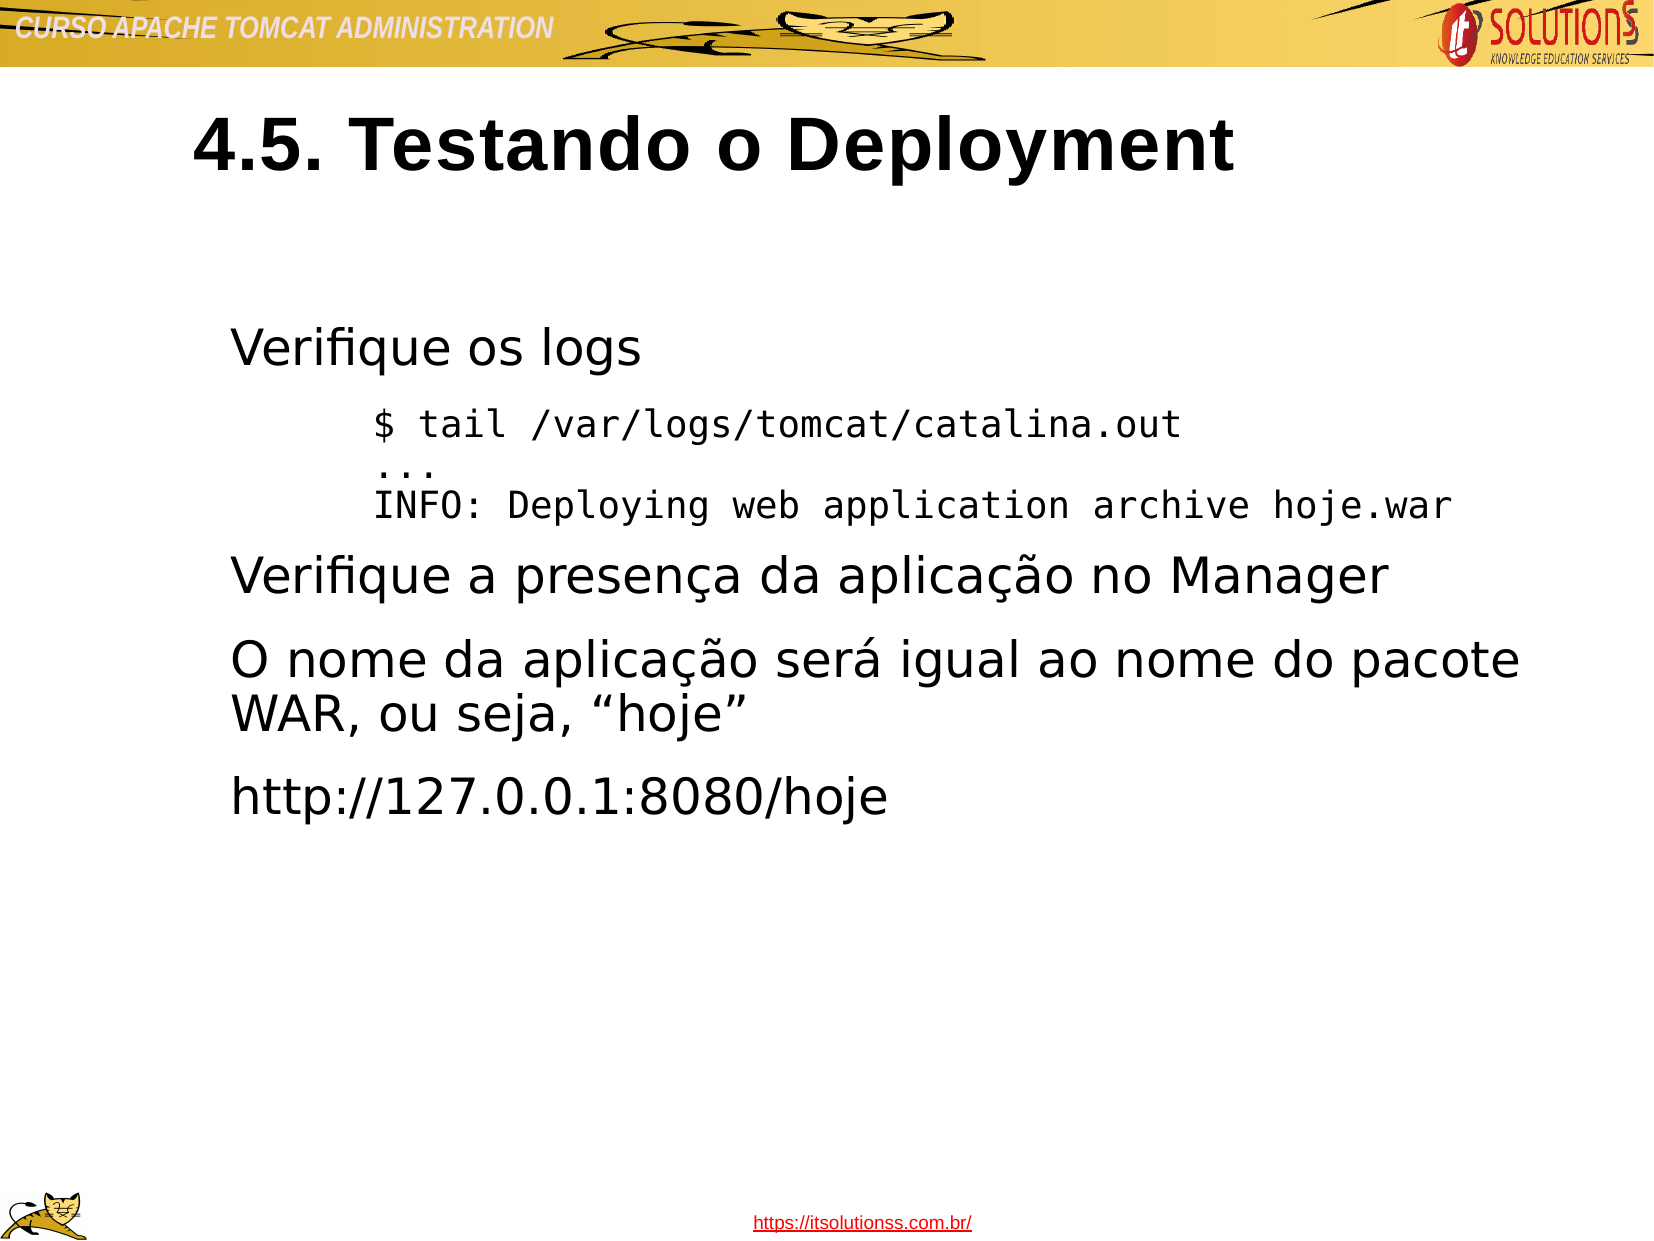

4.5. Testando o Deployment
Verifique os logs
$ tail /var/logs/tomcat/catalina.out
...
INFO: Deploying web application archive hoje.war
Verifique a presença da aplicação no Manager
O nome da aplicação será igual ao nome do pacote WAR, ou seja, “hoje”
http://127.0.0.1:8080/hoje